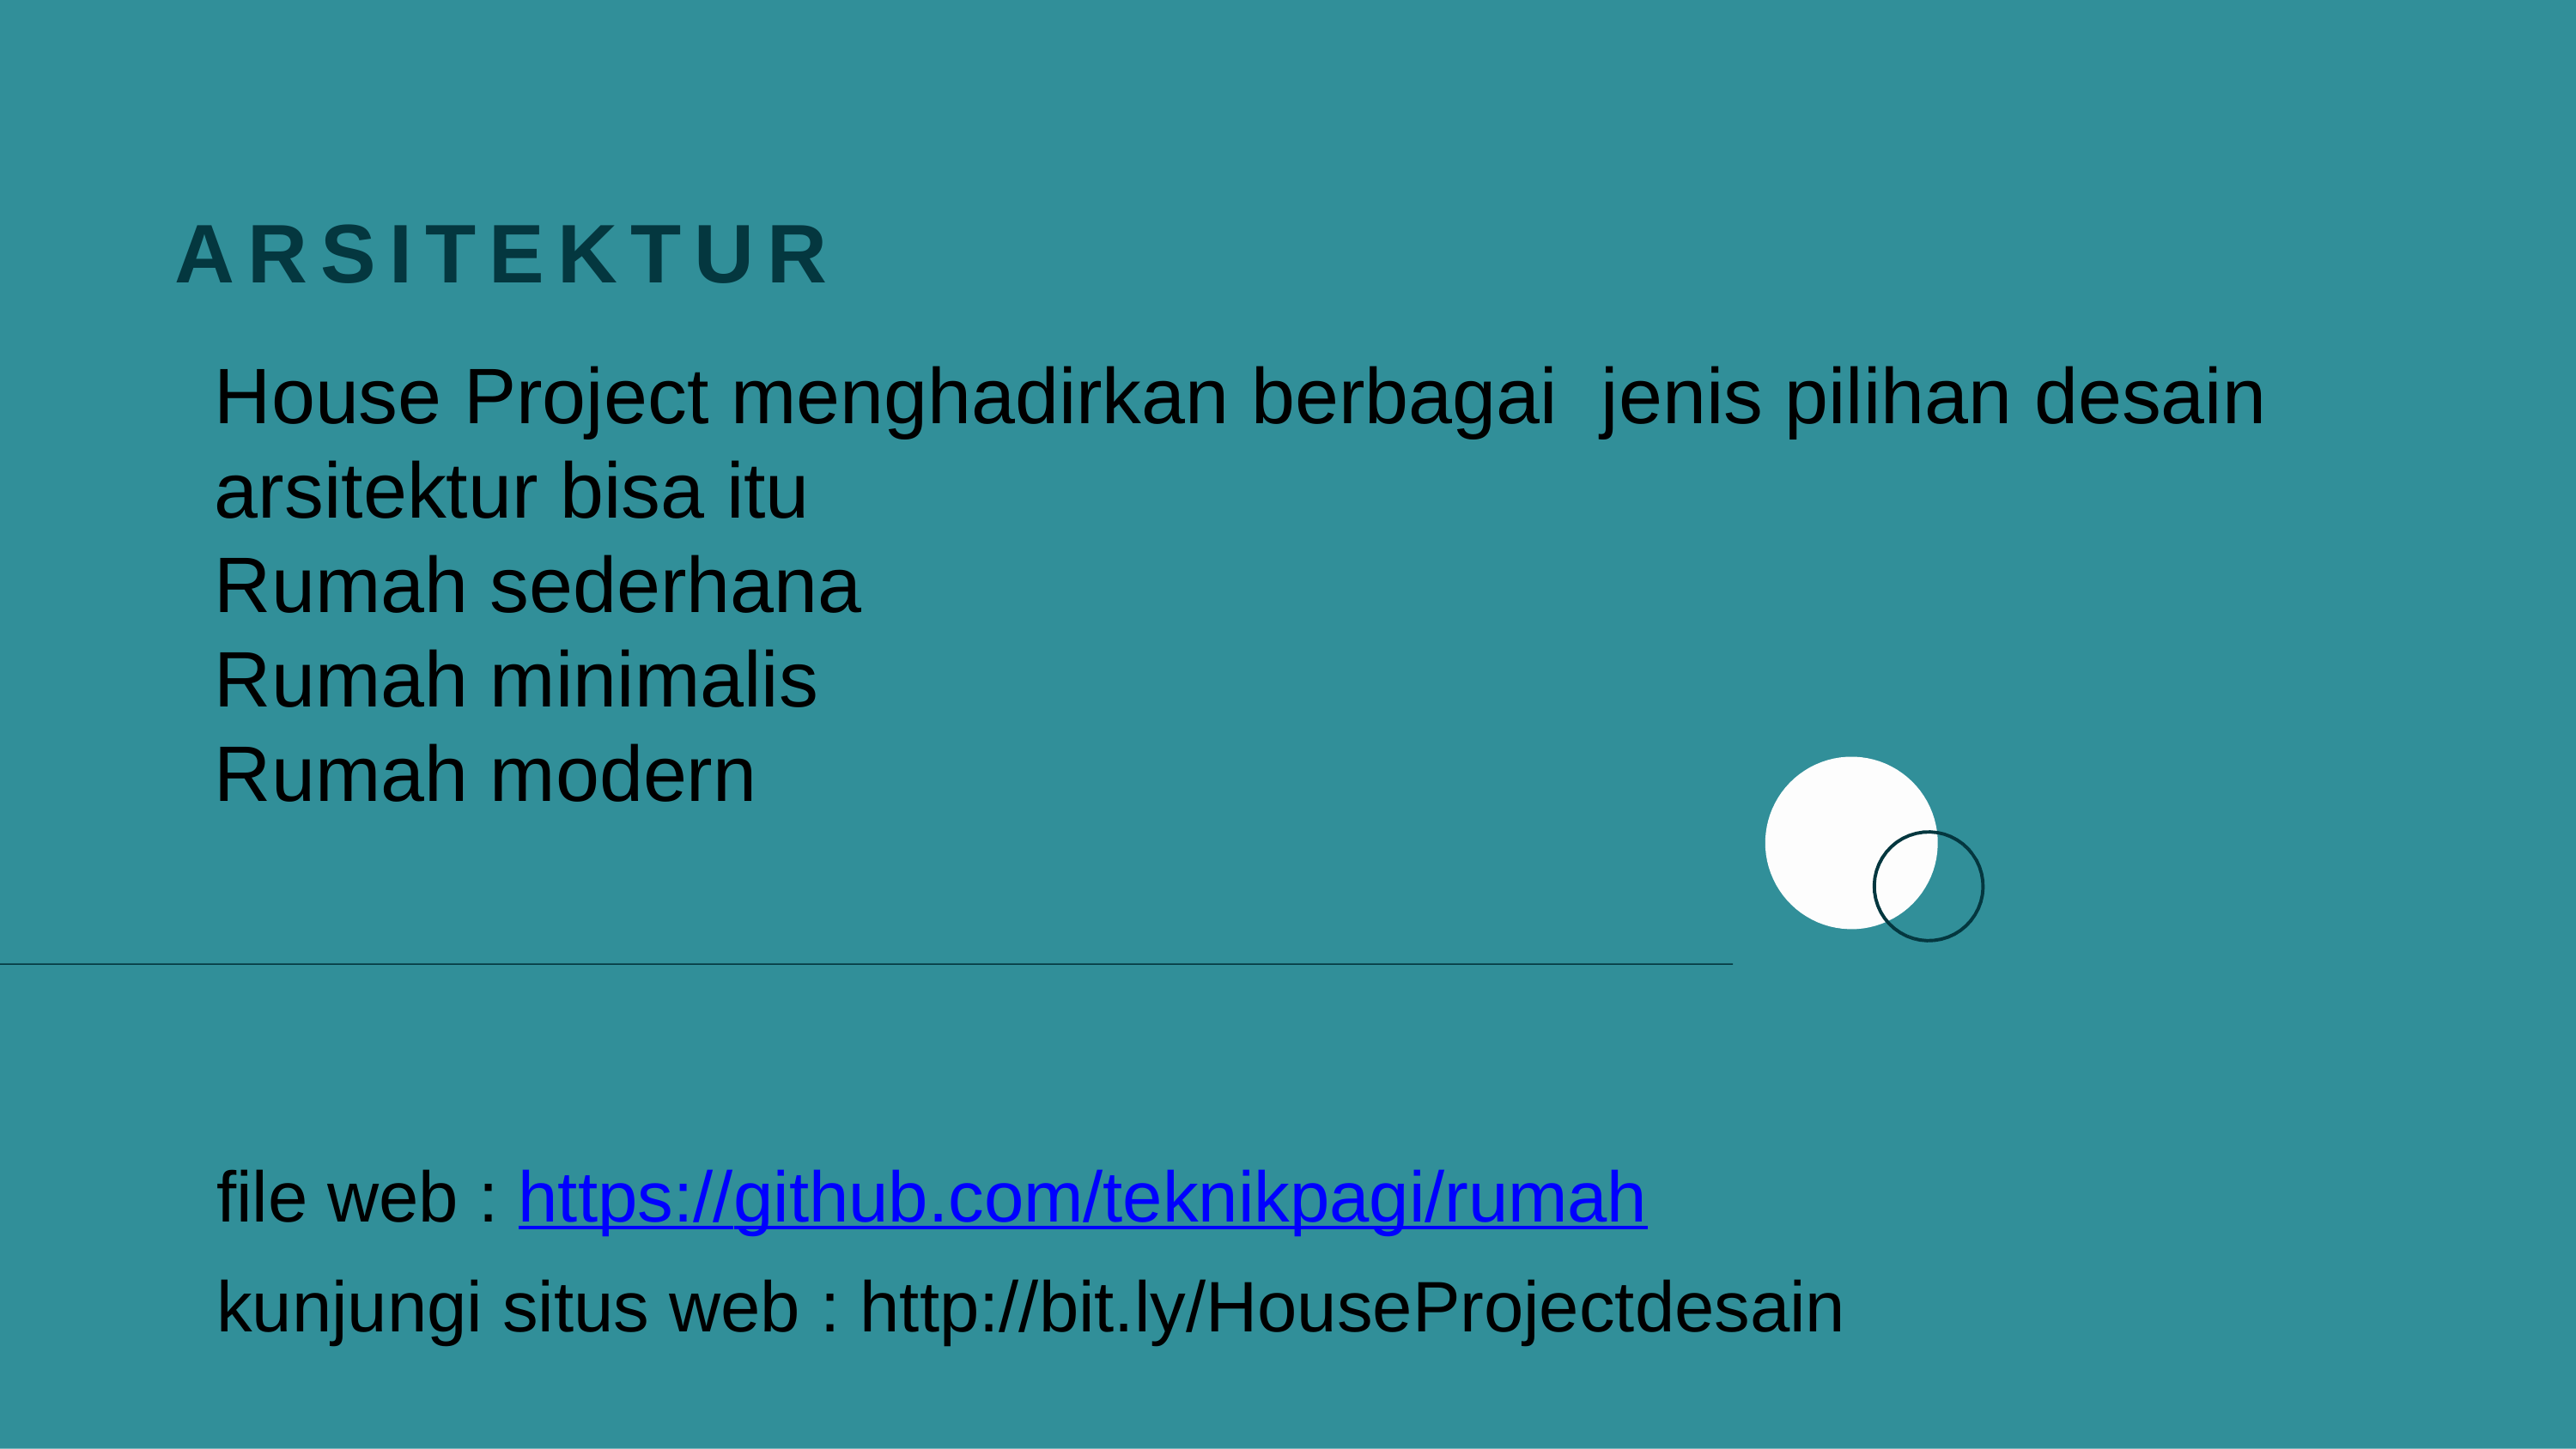

ARSITEKTUR
House Project menghadirkan berbagai  jenis pilihan desain arsitektur bisa itu
Rumah sederhana
Rumah minimalis
Rumah modern

file web : https://github.com/teknikpagi/rumah
kunjungi situs web : http://bit.ly/HouseProjectdesain